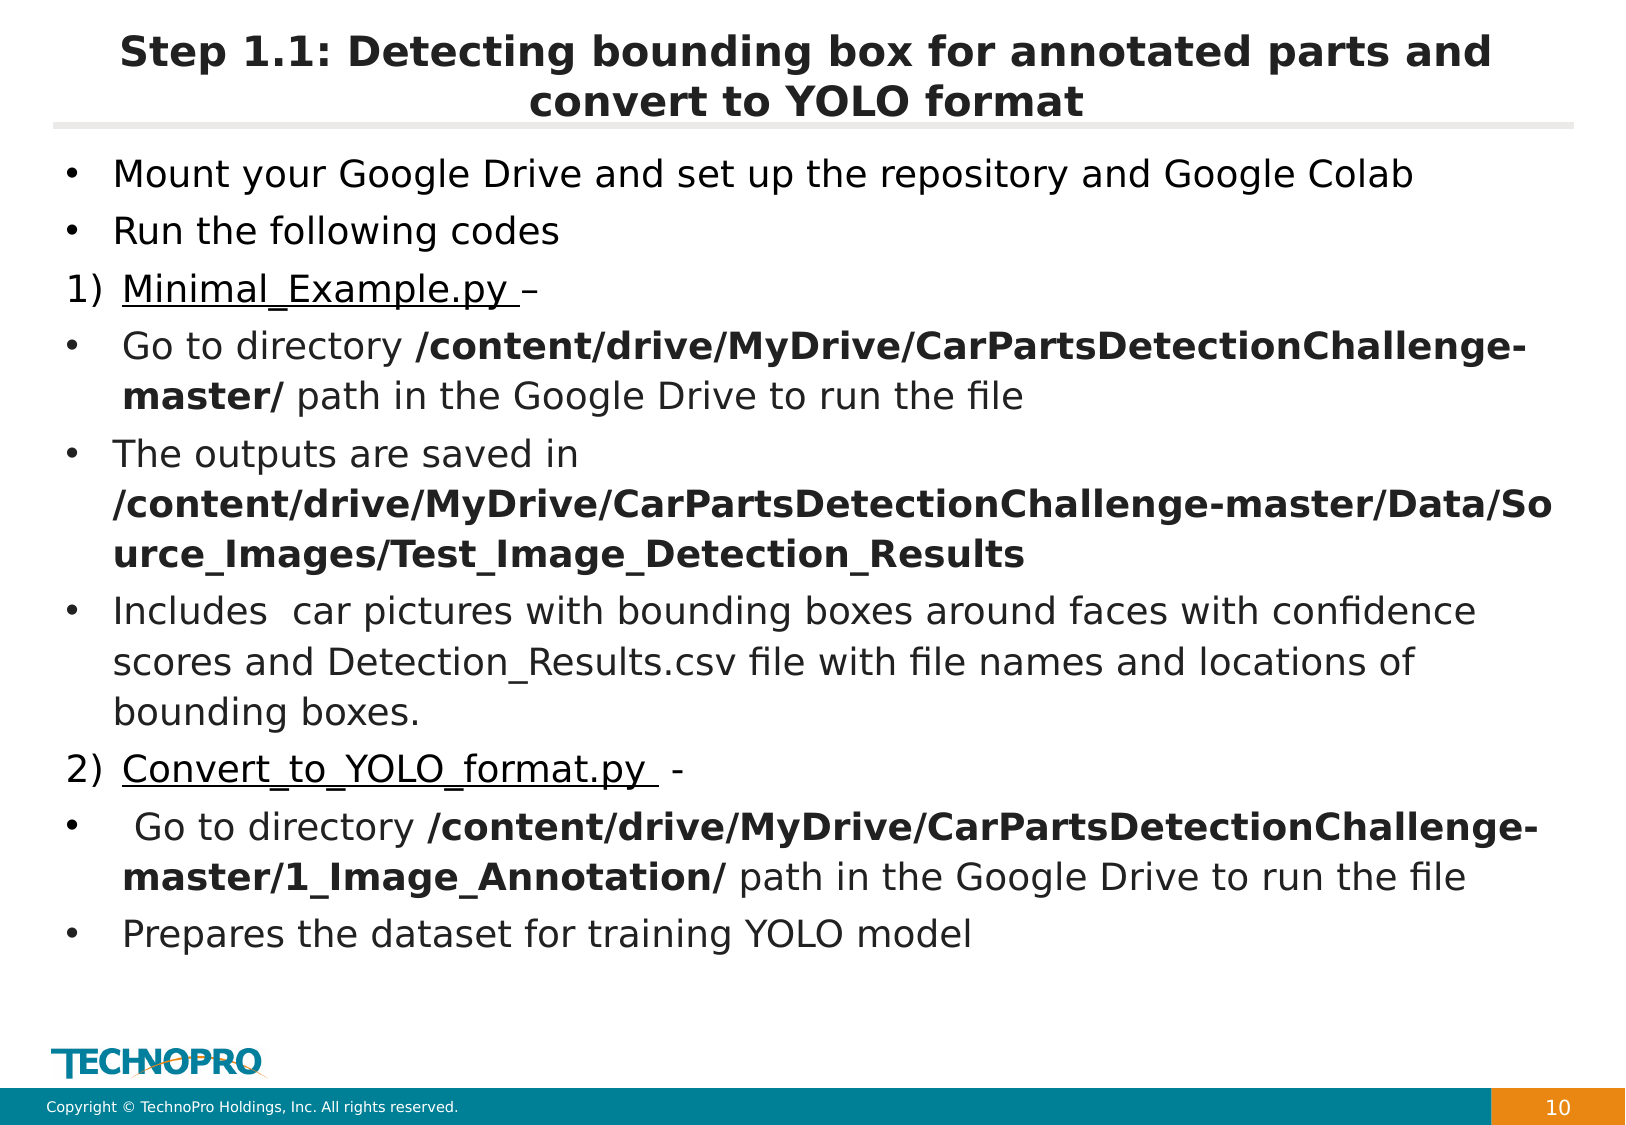

# Step 1.1: Detecting bounding box for annotated parts and convert to YOLO format
Mount your Google Drive and set up the repository and Google Colab
Run the following codes
Minimal_Example.py –
Go to directory /content/drive/MyDrive/CarPartsDetectionChallenge-master/ path in the Google Drive to run the file
The outputs are saved in /content/drive/MyDrive/CarPartsDetectionChallenge-master/Data/Source_Images/Test_Image_Detection_Results
Includes  car pictures with bounding boxes around faces with confidence scores and Detection_Results.csv file with file names and locations of bounding boxes.
Convert_to_YOLO_format.py  -
 Go to directory /content/drive/MyDrive/CarPartsDetectionChallenge-master/1_Image_Annotation/ path in the Google Drive to run the file
Prepares the dataset for training YOLO model
10